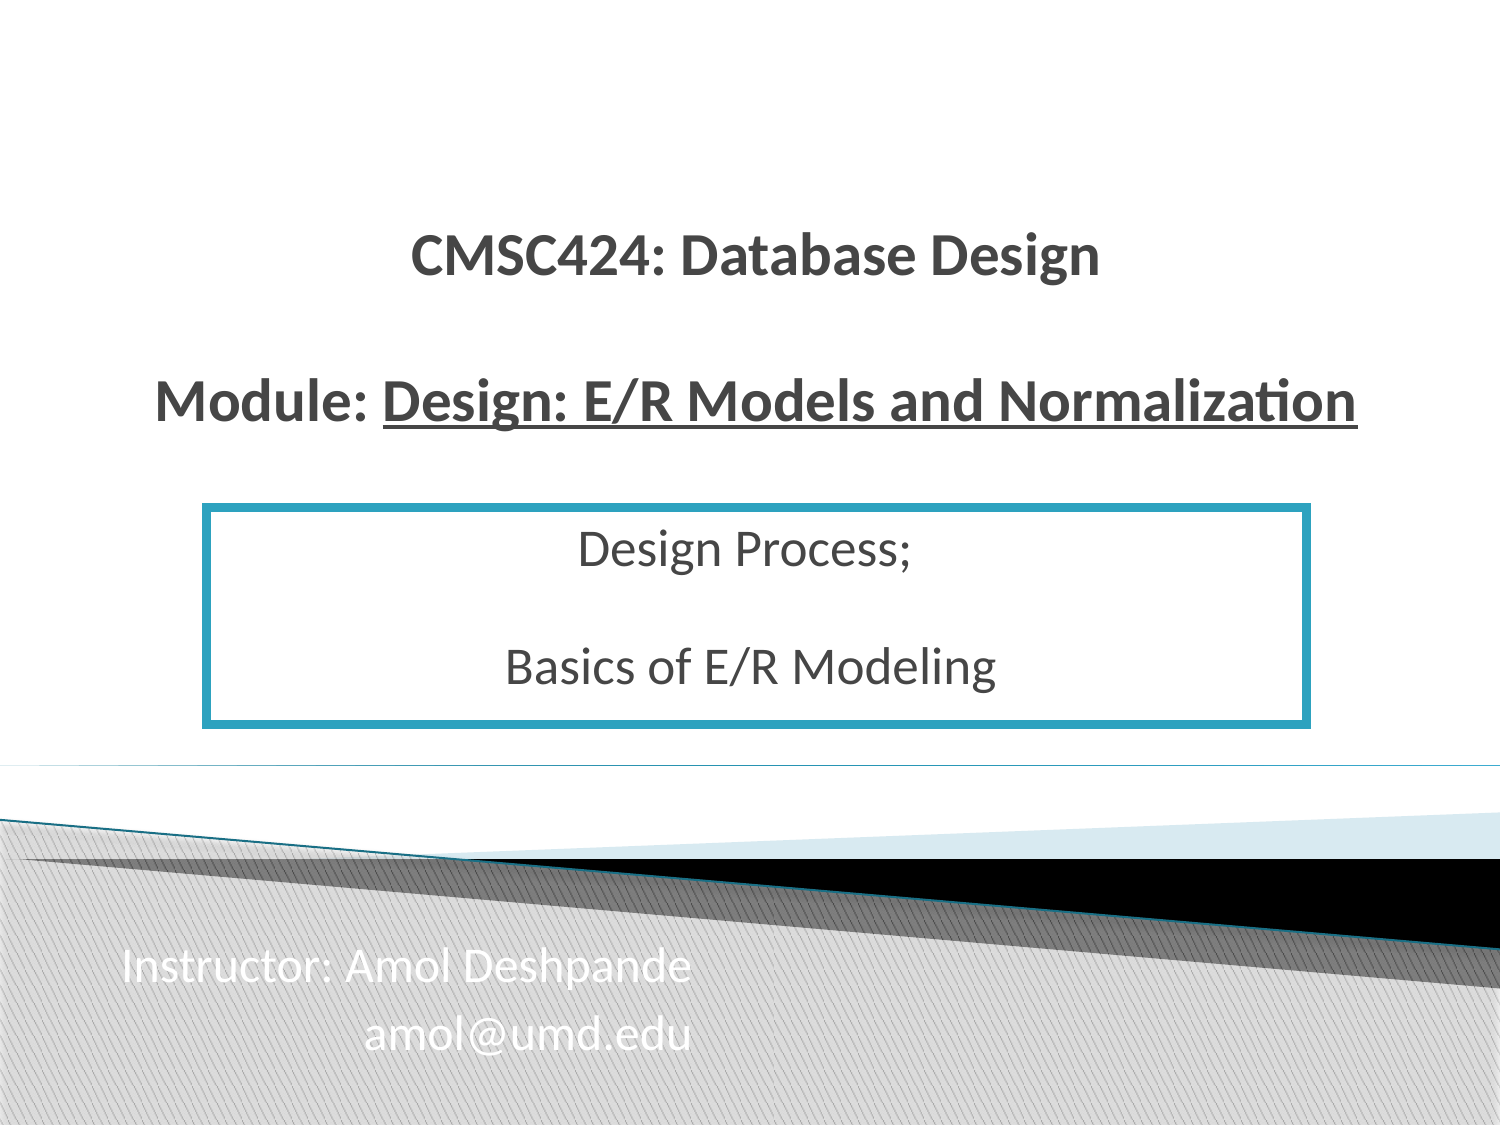

# CMSC424: Database Design Module: Design: E/R Models and Normalization
Design Process;
Basics of E/R Modeling
Instructor: Amol Deshpande
                   amol@umd.edu